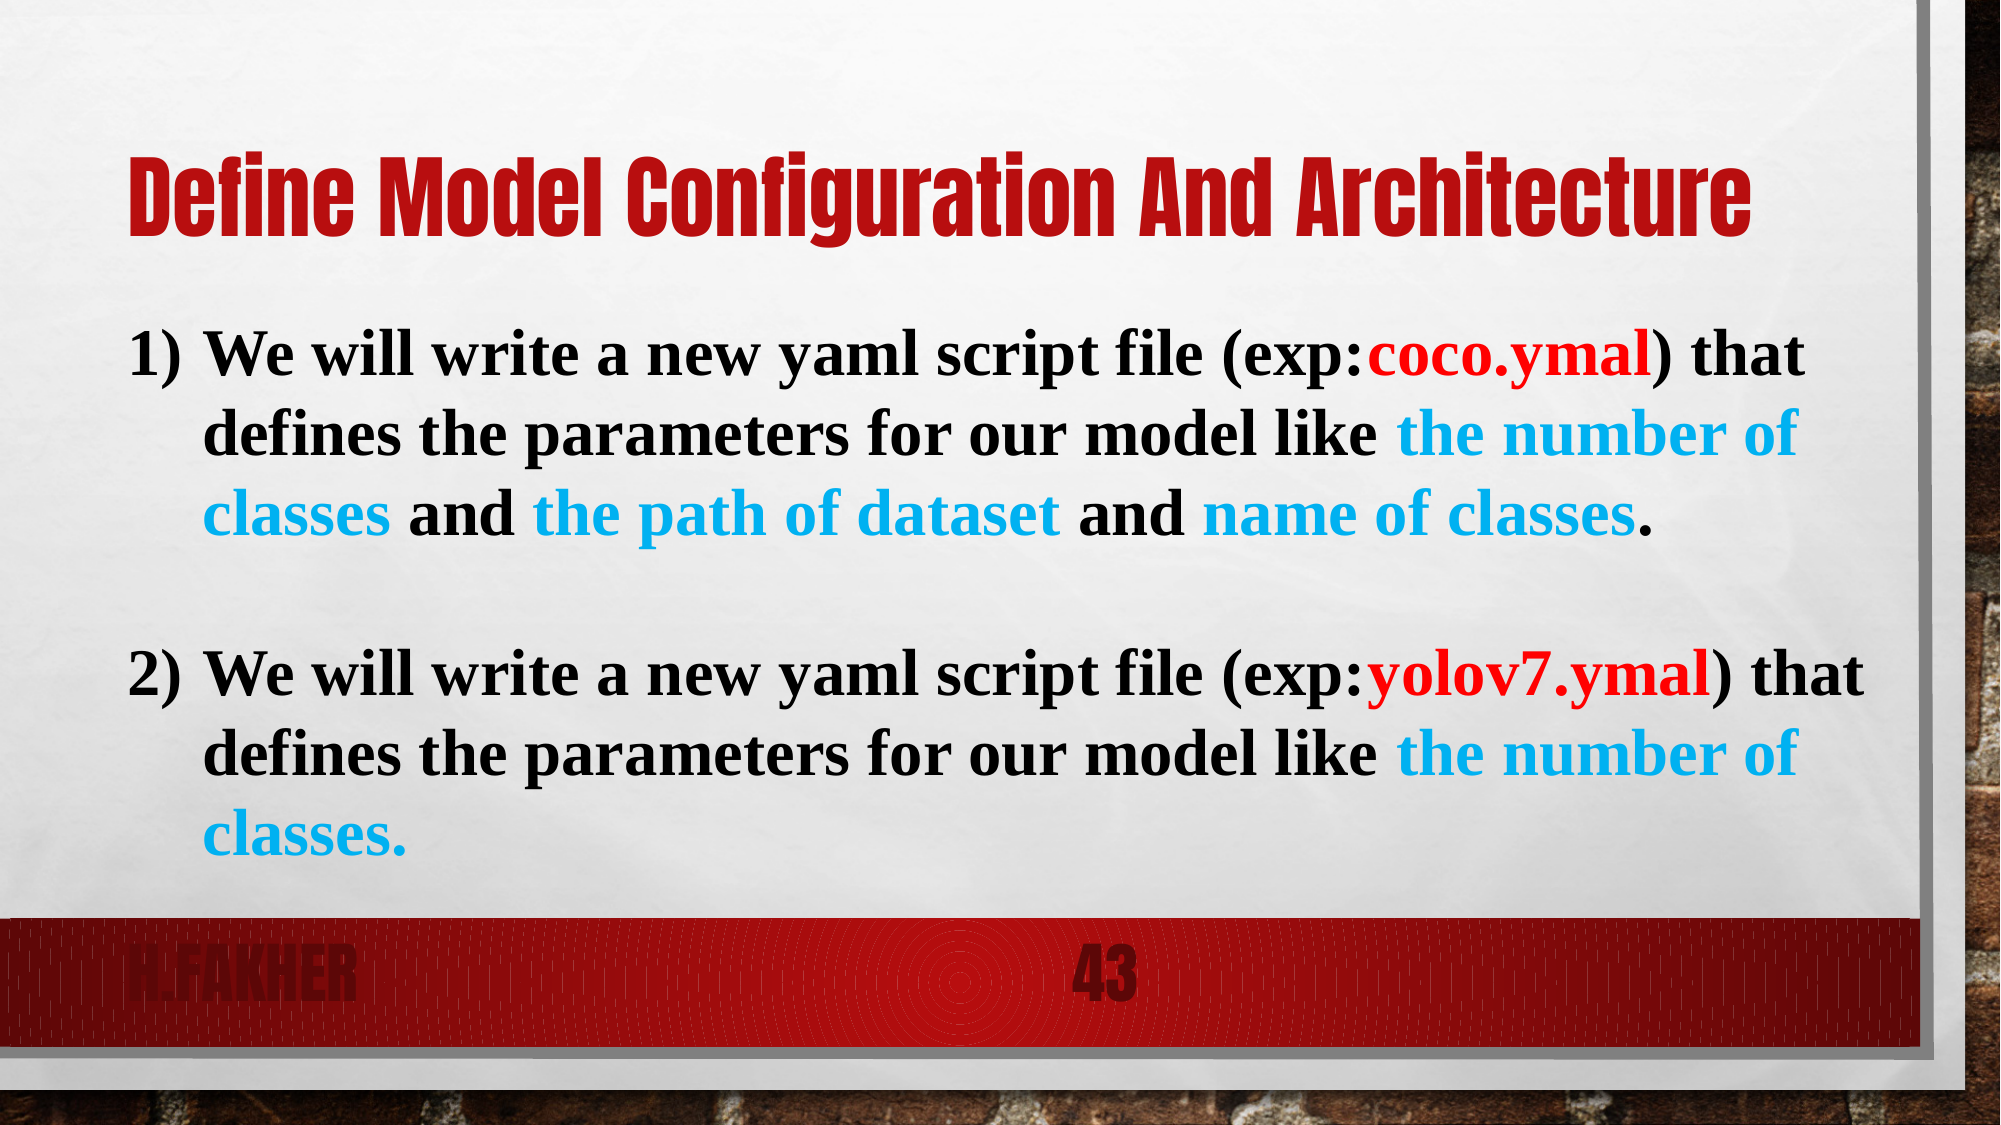

# Define Model Configuration And Architecture
We will write a new yaml script file (exp:coco.ymal) that defines the parameters for our model like the number of classes and the path of dataset and name of classes.

We will write a new yaml script file (exp:yolov7.ymal) that defines the parameters for our model like the number of classes.
H.Fakher
43